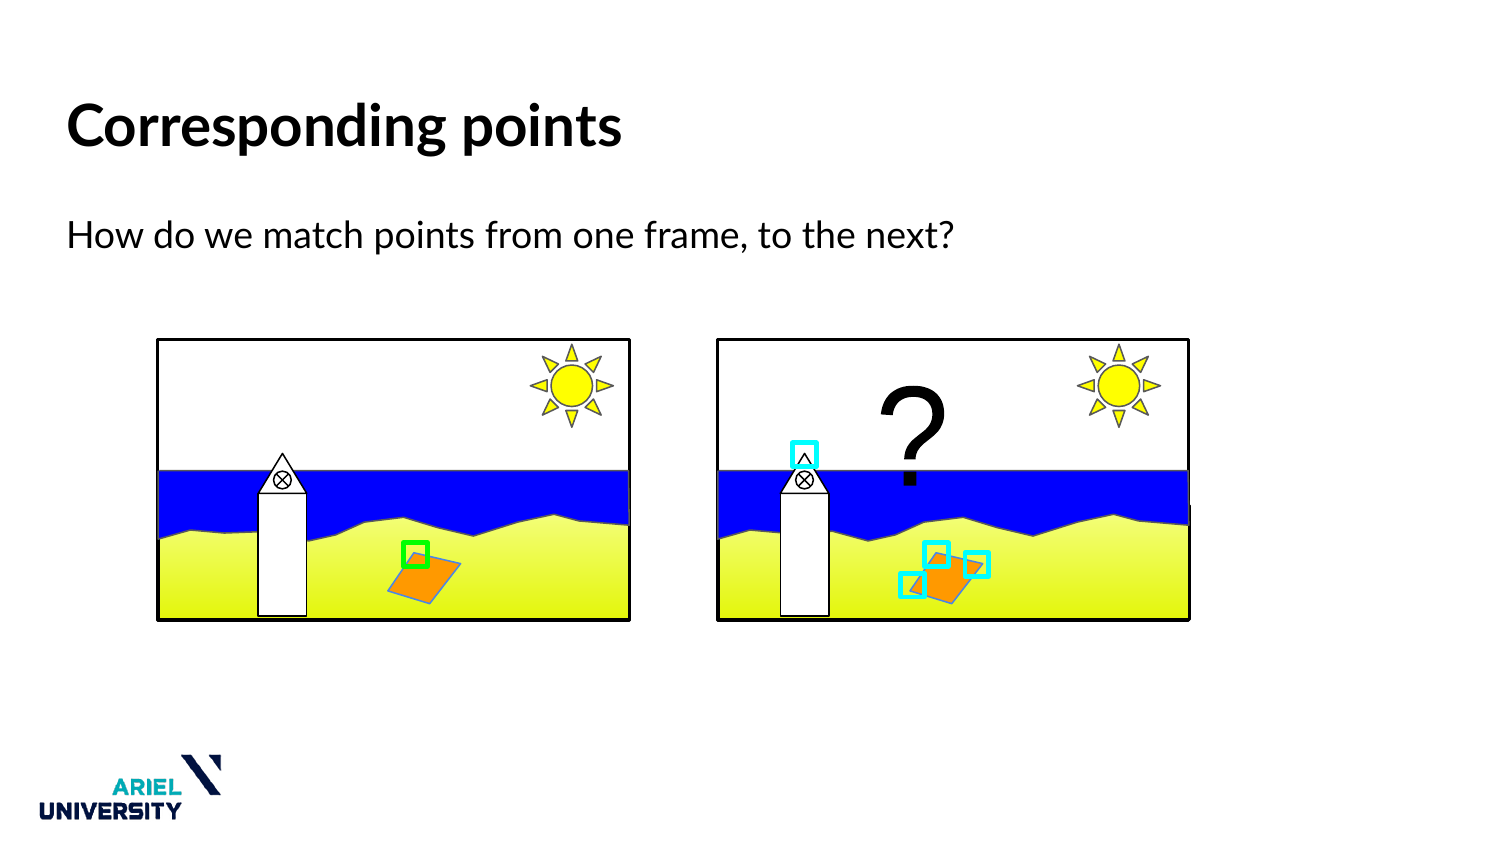

# Corresponding points
How do we match points from one frame, to the next?

?